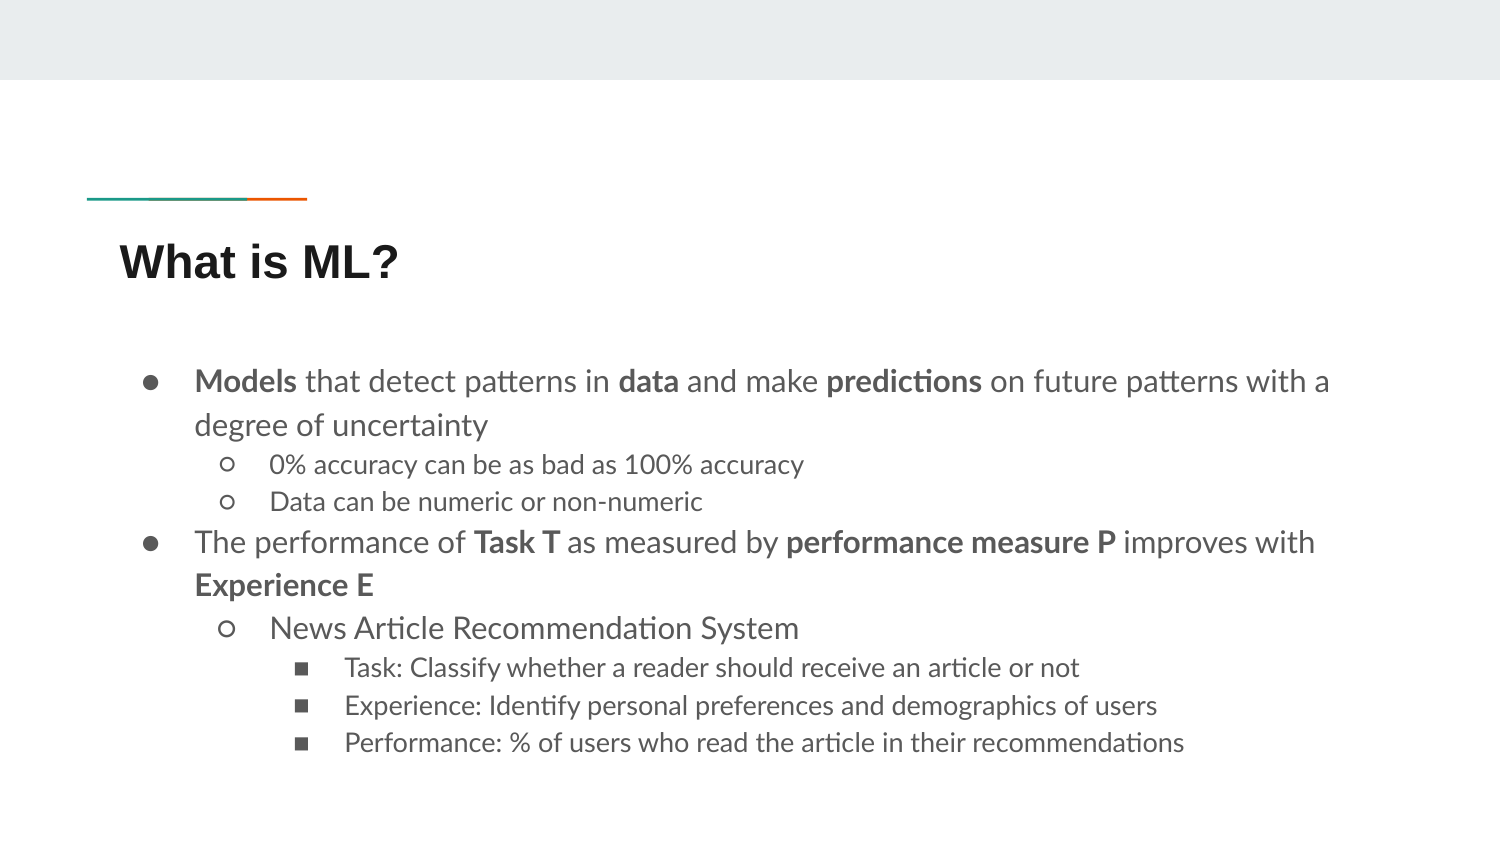

# What is ML?
Models that detect patterns in data and make predictions on future patterns with a degree of uncertainty
0% accuracy can be as bad as 100% accuracy
Data can be numeric or non-numeric
The performance of Task T as measured by performance measure P improves with Experience E
News Article Recommendation System
Task: Classify whether a reader should receive an article or not
Experience: Identify personal preferences and demographics of users
Performance: % of users who read the article in their recommendations